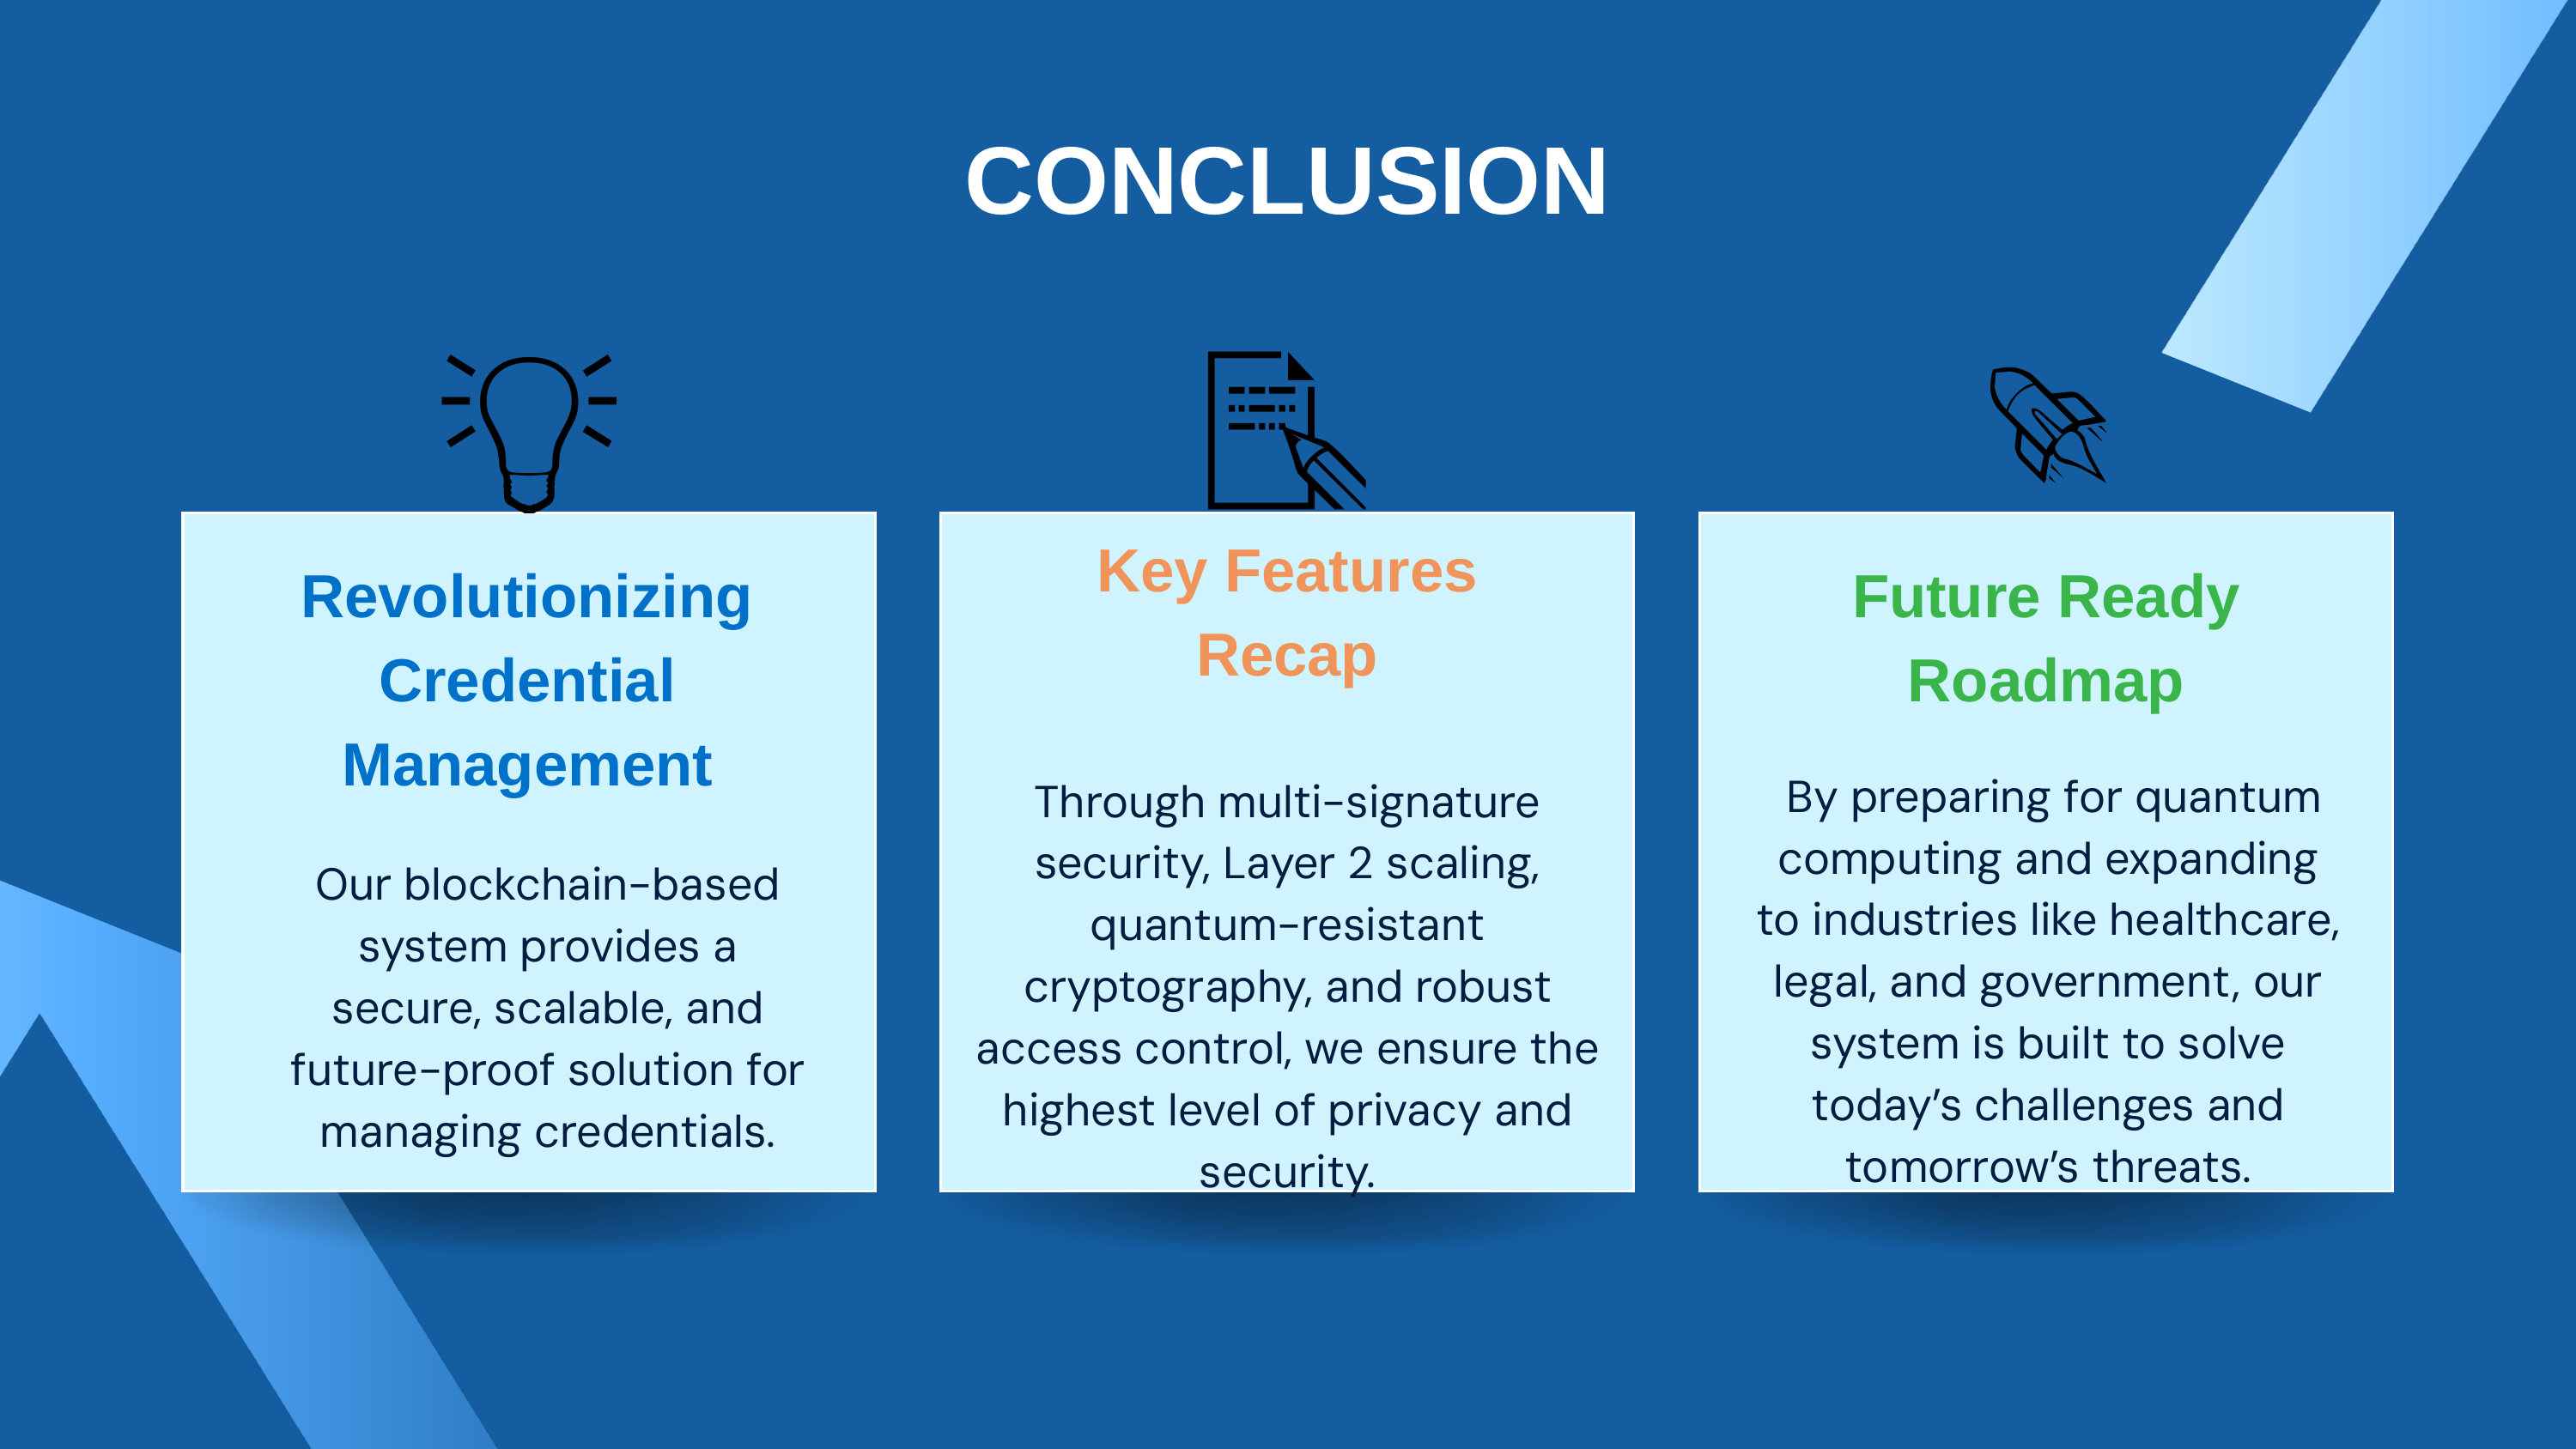

CONCLUSION
💡
📝
🚀

Key Features Recap
Revolutionizing Credential Management
Future Ready
Roadmap
 By preparing for quantum computing and expanding to industries like healthcare, legal, and government, our system is built to solve today’s challenges and tomorrow’s threats.
Through multi-signature security, Layer 2 scaling, quantum-resistant cryptography, and robust access control, we ensure the highest level of privacy and security.
Our blockchain-based system provides a secure, scalable, and future-proof solution for managing credentials.